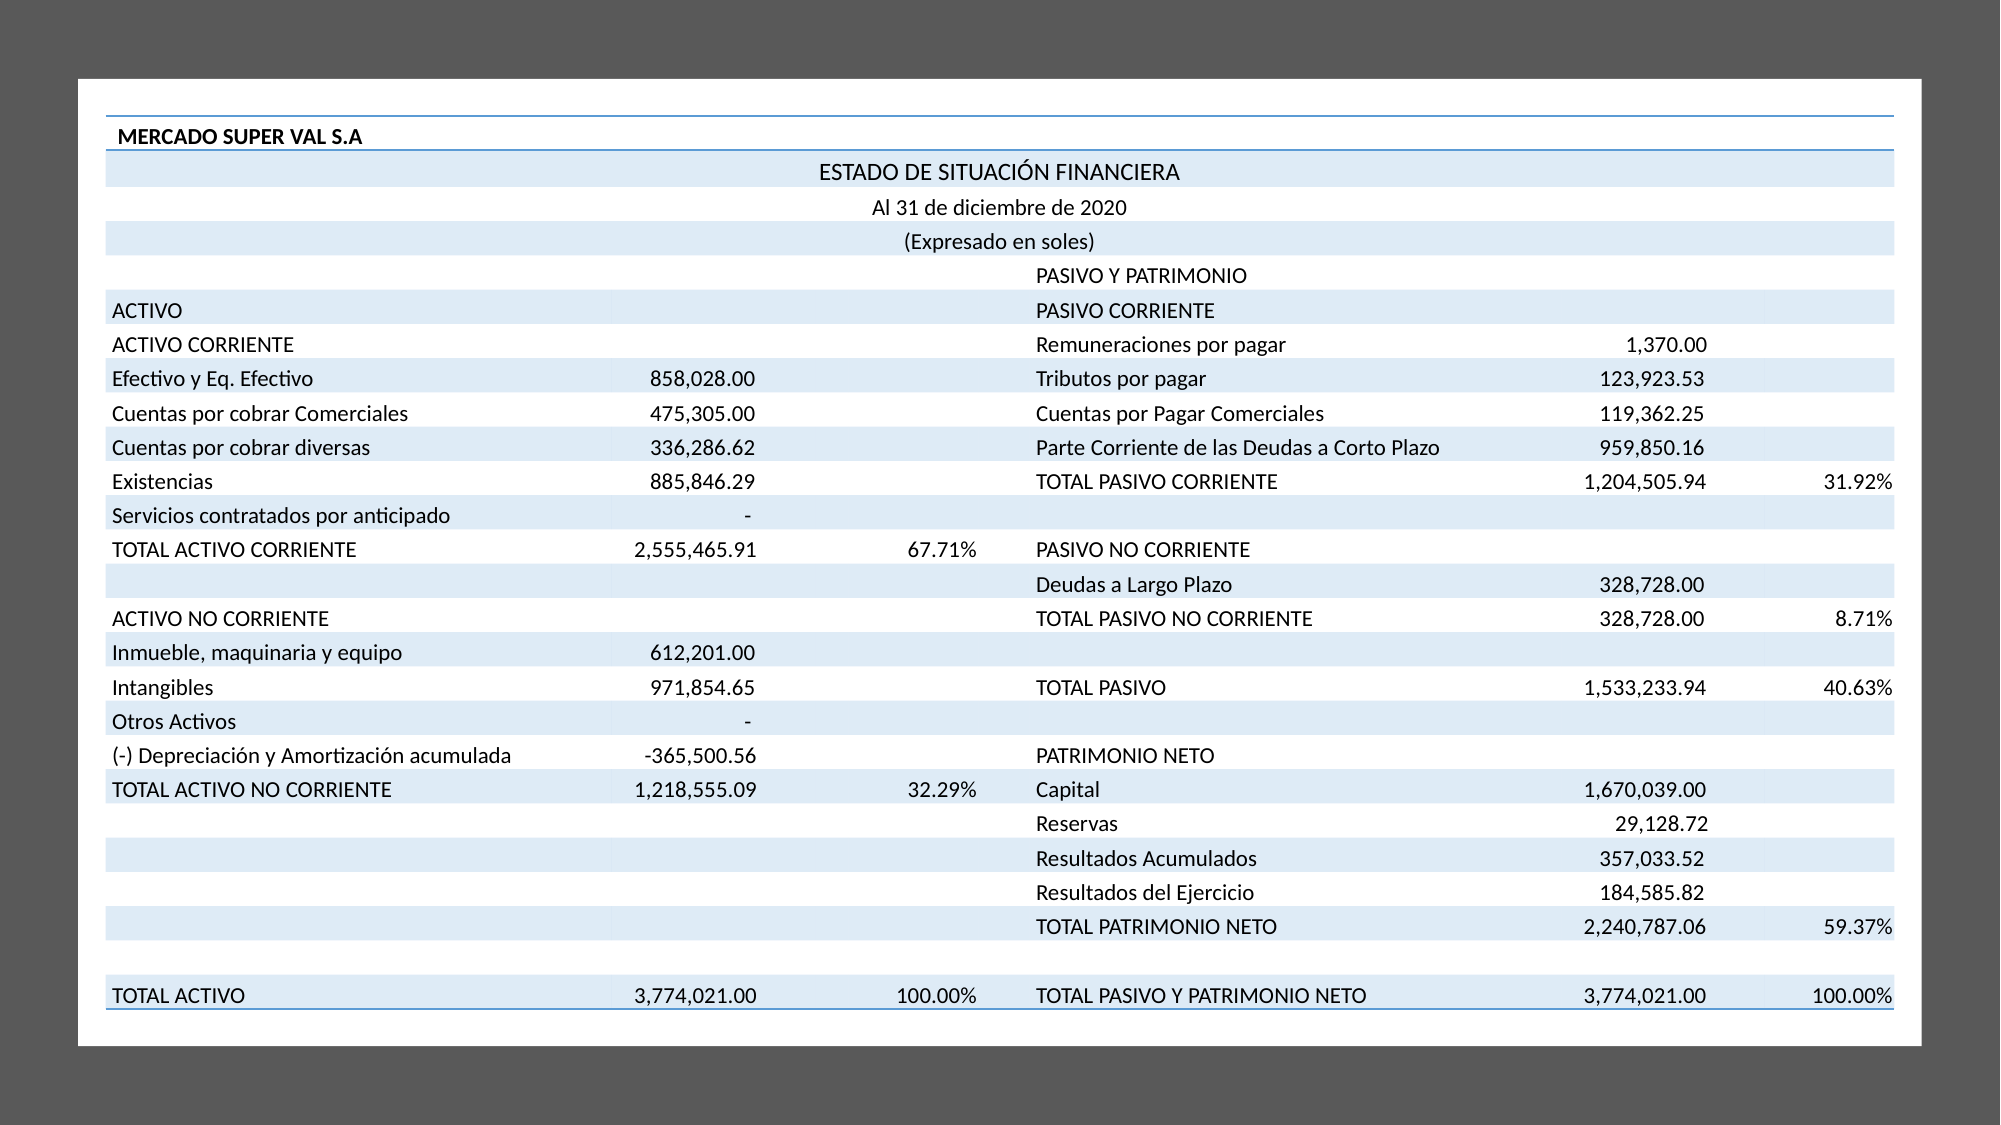

| MERCADO SUPER VAL S.A |  |  |  |  |  |  |  |
| --- | --- | --- | --- | --- | --- | --- | --- |
| ESTADO DE SITUACIÓN FINANCIERA |  |  |  |  |  |  |  |
| Al 31 de diciembre de 2020 |  |  |  |  |  |  |  |
| (Expresado en soles) |  |  |  |  |  |  |  |
|  |  |  |  |  | PASIVO Y PATRIMONIO |  |  |
| ACTIVO |  |  |  |  | PASIVO CORRIENTE |  |  |
| ACTIVO CORRIENTE |  |  |  |  | Remuneraciones por pagar | 1,370.00 |  |
| Efectivo y Eq. Efectivo | 858,028.00 |  |  |  | Tributos por pagar | 123,923.53 |  |
| Cuentas por cobrar Comerciales | 475,305.00 |  |  |  | Cuentas por Pagar Comerciales | 119,362.25 |  |
| Cuentas por cobrar diversas | 336,286.62 |  |  |  | Parte Corriente de las Deudas a Corto Plazo | 959,850.16 |  |
| Existencias | 885,846.29 |  |  |  | TOTAL PASIVO CORRIENTE | 1,204,505.94 | 31.92% |
| Servicios contratados por anticipado | - |  |  |  |  |  |  |
| TOTAL ACTIVO CORRIENTE | 2,555,465.91 |  | 67.71% |  | PASIVO NO CORRIENTE |  |  |
|  |  |  |  |  | Deudas a Largo Plazo | 328,728.00 |  |
| ACTIVO NO CORRIENTE |  |  |  |  | TOTAL PASIVO NO CORRIENTE | 328,728.00 | 8.71% |
| Inmueble, maquinaria y equipo | 612,201.00 |  |  |  |  |  |  |
| Intangibles | 971,854.65 |  |  |  | TOTAL PASIVO | 1,533,233.94 | 40.63% |
| Otros Activos | - |  |  |  |  |  |  |
| (-) Depreciación y Amortización acumulada | -365,500.56 |  |  |  | PATRIMONIO NETO |  |  |
| TOTAL ACTIVO NO CORRIENTE | 1,218,555.09 |  | 32.29% |  | Capital | 1,670,039.00 |  |
|  |  |  |  |  | Reservas | 29,128.72 |  |
|  |  |  |  |  | Resultados Acumulados | 357,033.52 |  |
|  |  |  |  |  | Resultados del Ejercicio | 184,585.82 |  |
|  |  |  |  |  | TOTAL PATRIMONIO NETO | 2,240,787.06 | 59.37% |
|  |  |  |  |  |  |  |  |
| TOTAL ACTIVO | 3,774,021.00 |  | 100.00% |  | TOTAL PASIVO Y PATRIMONIO NETO | 3,774,021.00 | 100.00% |